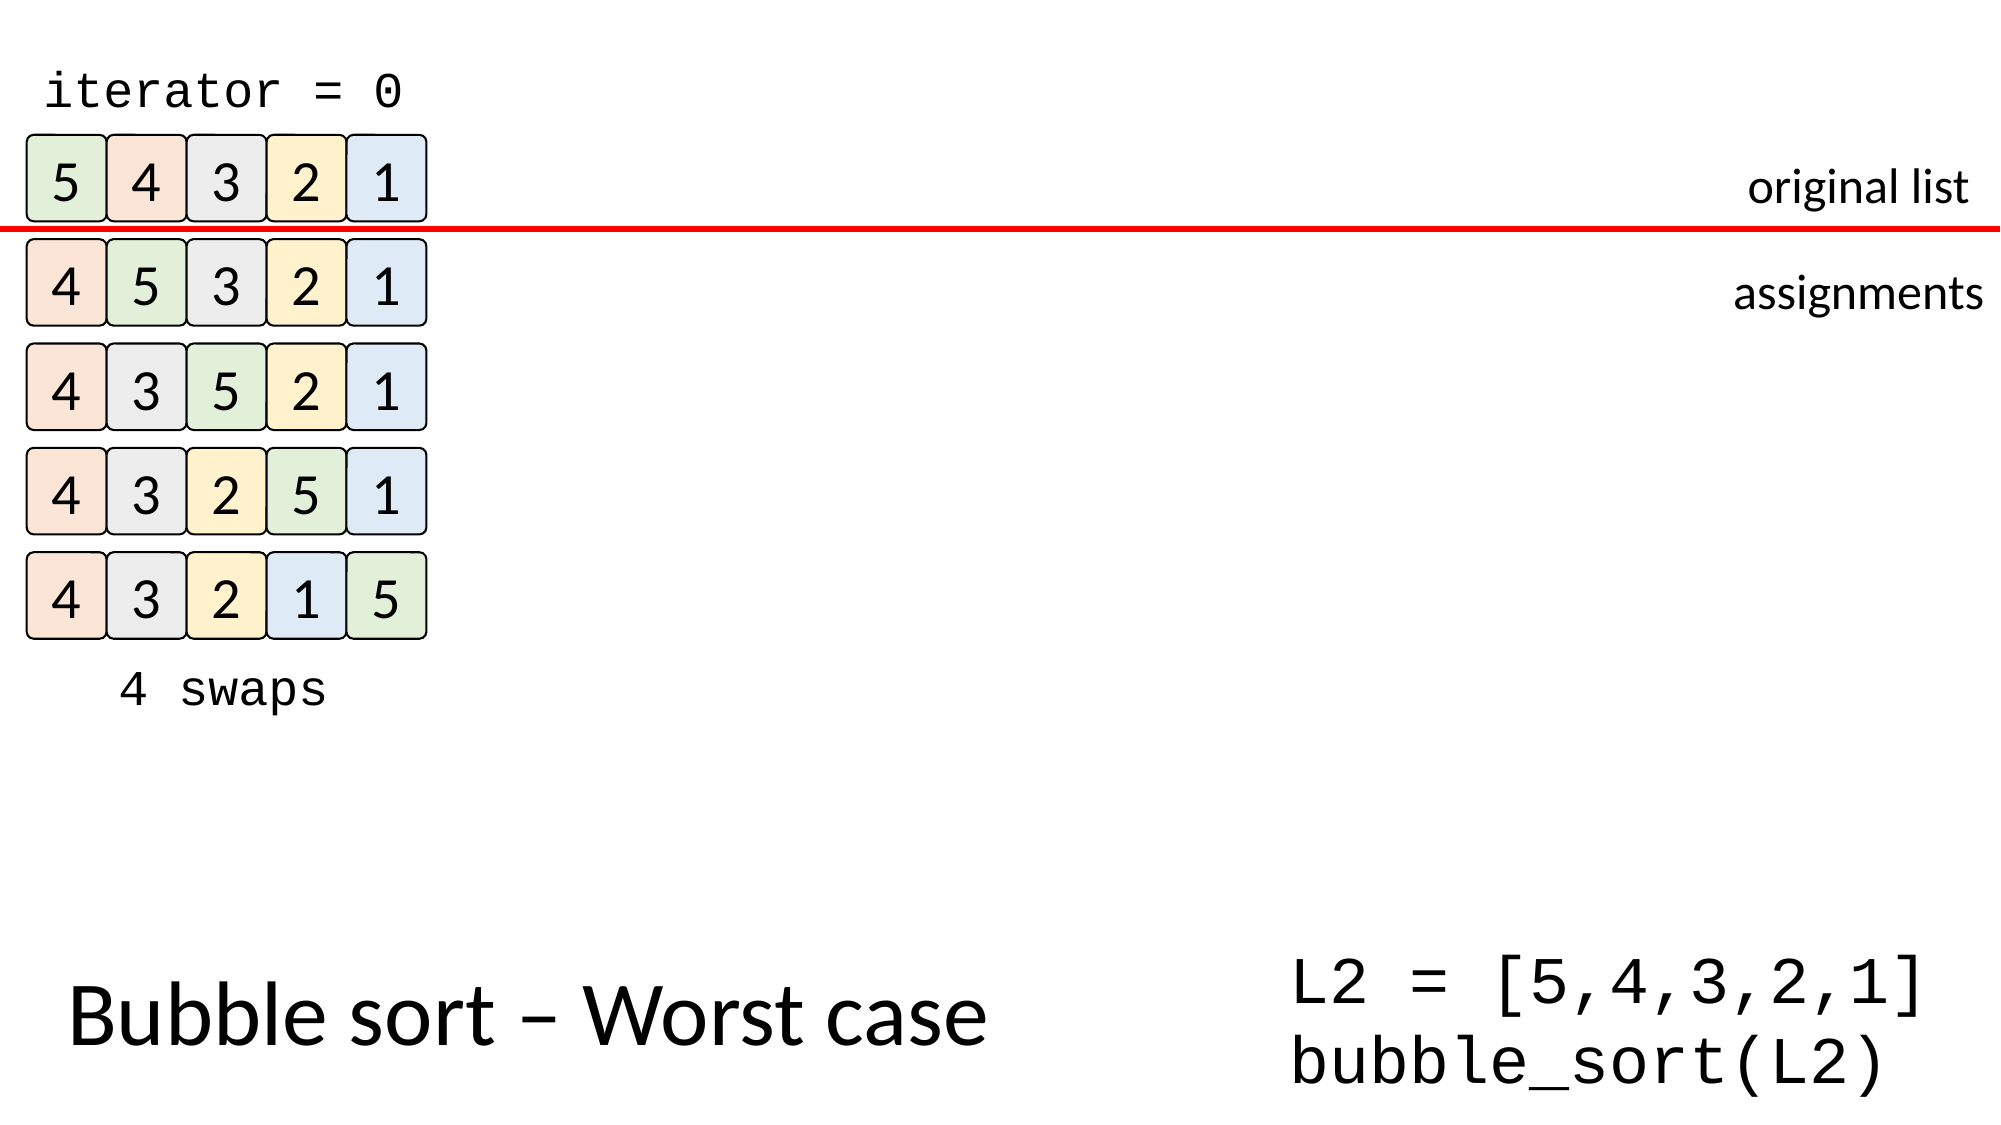

iterator = 0
5
4
3
2
1
original list
4
5
3
2
1
assignments
4
3
5
2
1
4
3
2
5
1
4
3
2
1
5
4 swaps
# Bubble sort – Worst case
L2 = [5,4,3,2,1]
bubble_sort(L2)